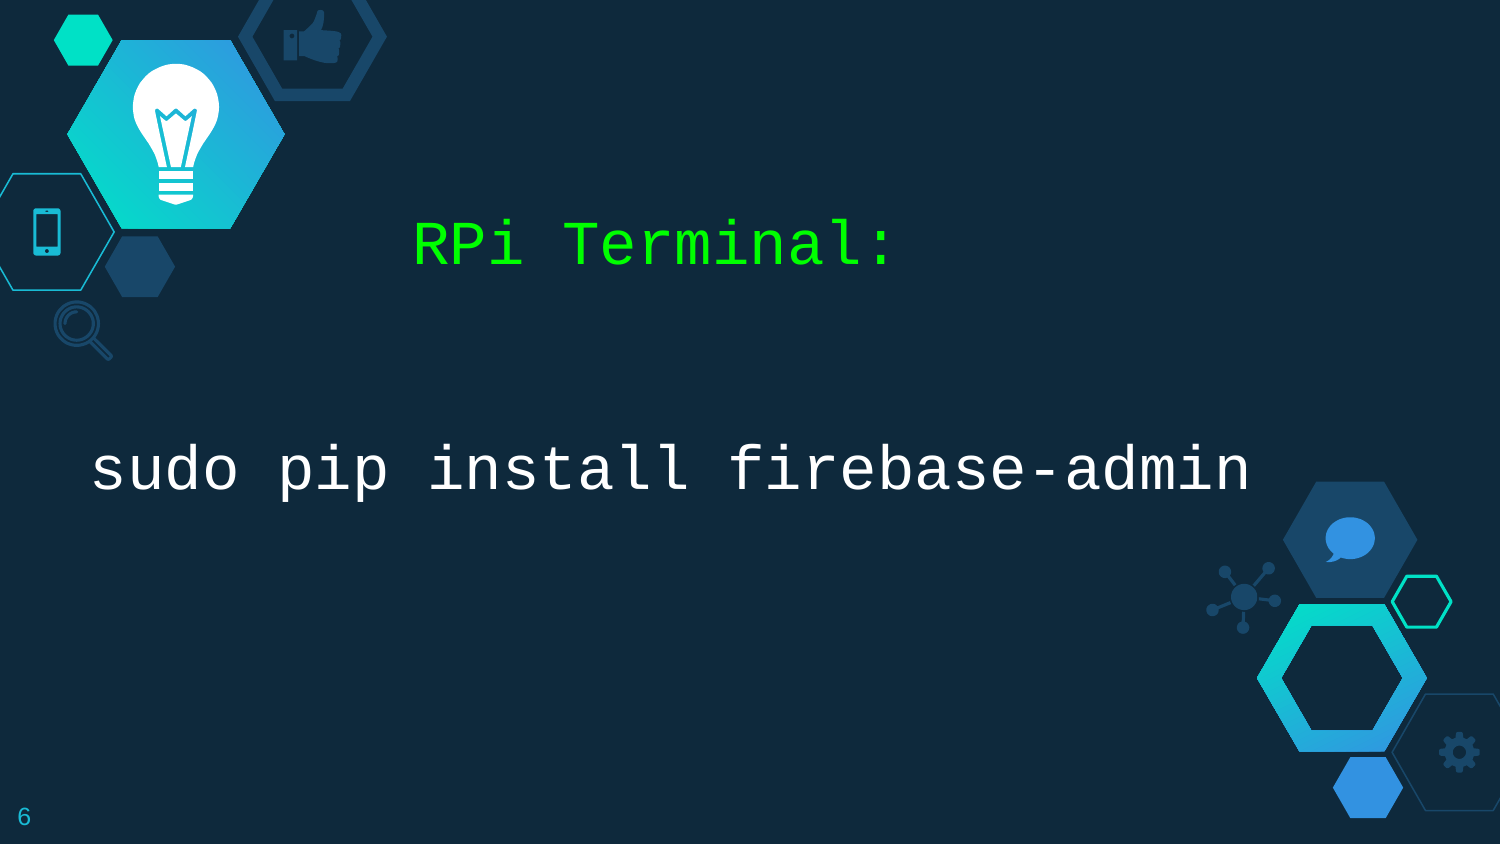

RPi Terminal:

sudo pip install firebase-admin
6